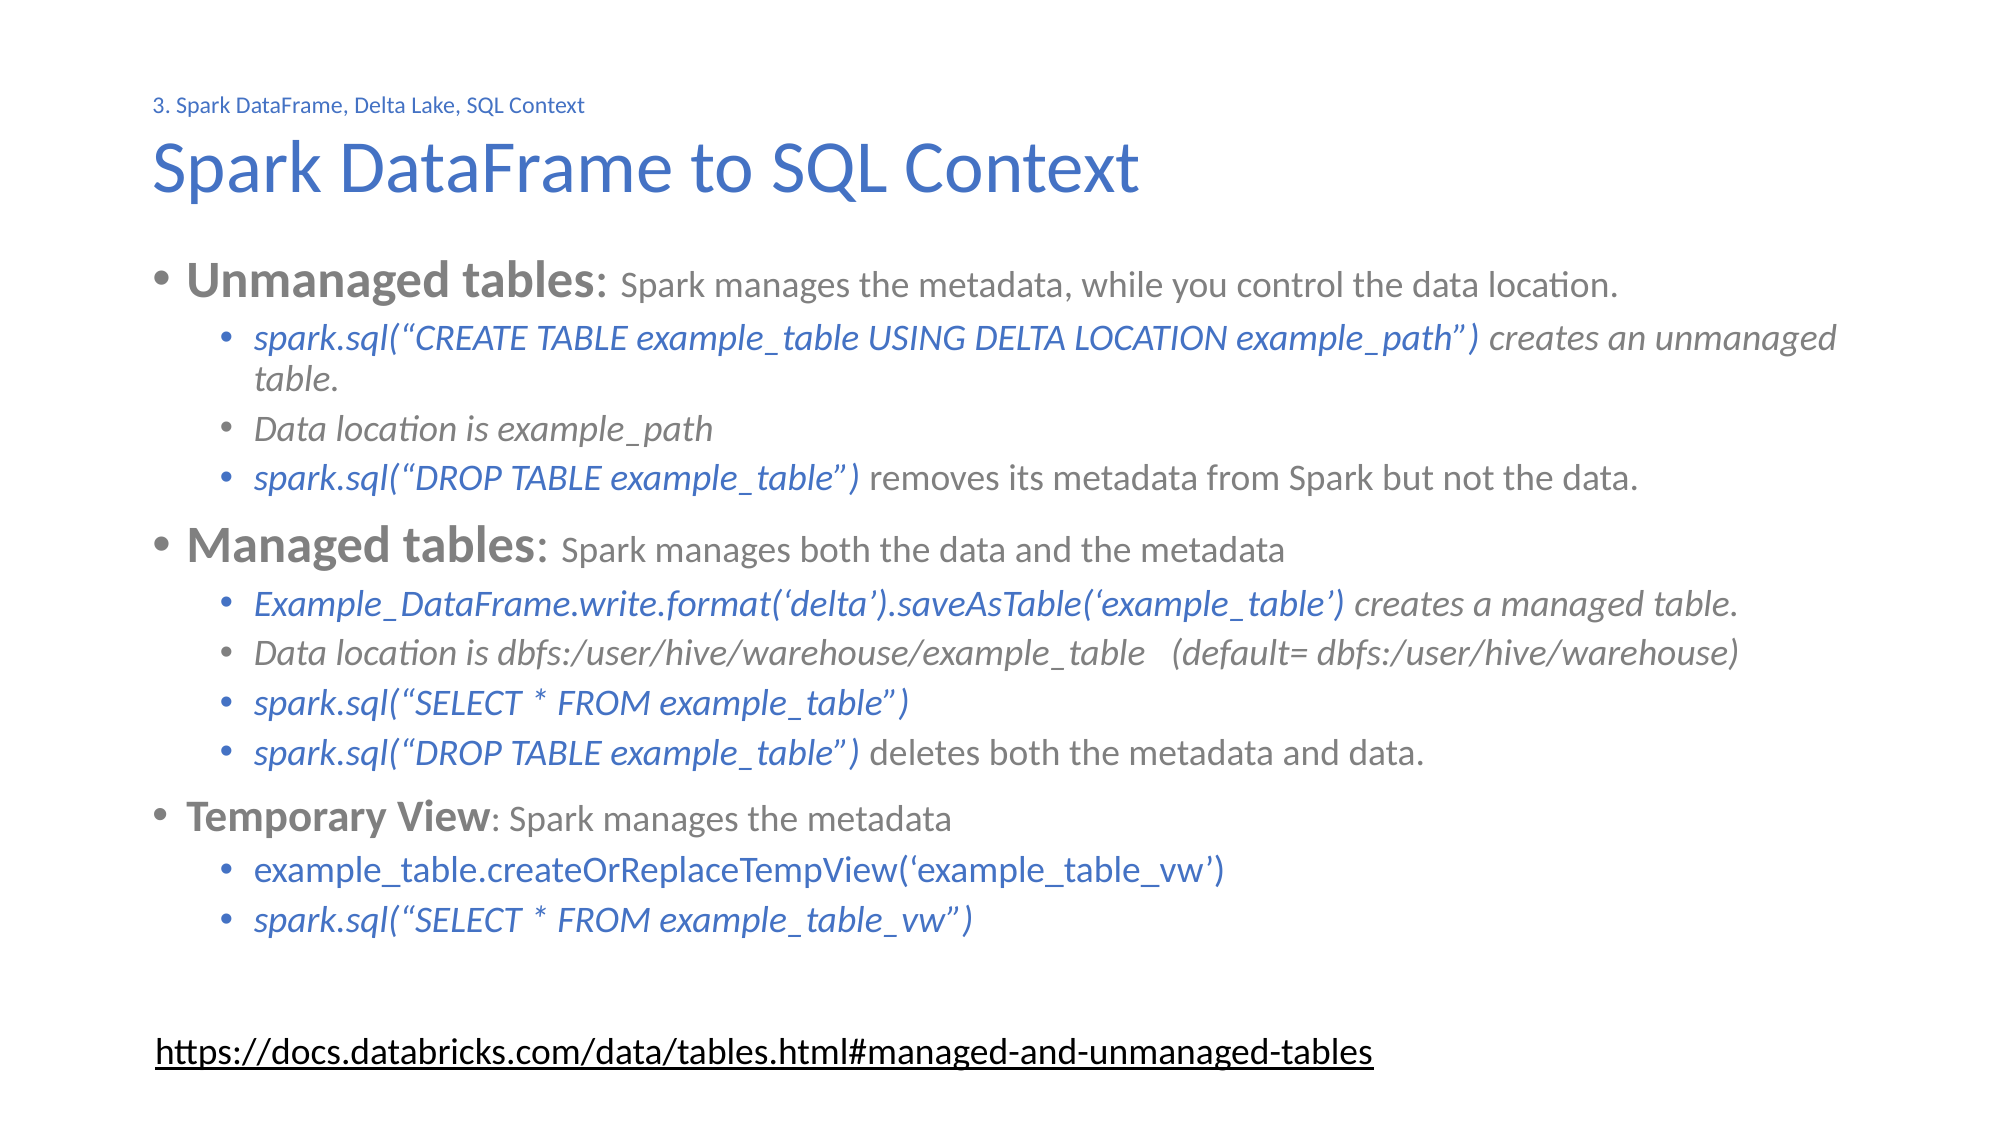

# Spark DataFrame to SQL Context
3. Spark DataFrame, Delta Lake, SQL Context
Unmanaged tables: Spark manages the metadata, while you control the data location.
spark.sql(“CREATE TABLE example_table USING DELTA LOCATION example_path”) creates an unmanaged table.
Data location is example_path
spark.sql(“DROP TABLE example_table”) removes its metadata from Spark but not the data.
Managed tables: Spark manages both the data and the metadata
Example_DataFrame.write.format(‘delta’).saveAsTable(‘example_table’) creates a managed table.
Data location is dbfs:/user/hive/warehouse/example_table   (default= dbfs:/user/hive/warehouse)
spark.sql(“SELECT * FROM example_table”)
spark.sql(“DROP TABLE example_table”) deletes both the metadata and data.
Temporary View: Spark manages the metadata
example_table.createOrReplaceTempView(‘example_table_vw’)
spark.sql(“SELECT * FROM example_table_vw”)

https://docs.databricks.com/data/tables.html#managed-and-unmanaged-tables